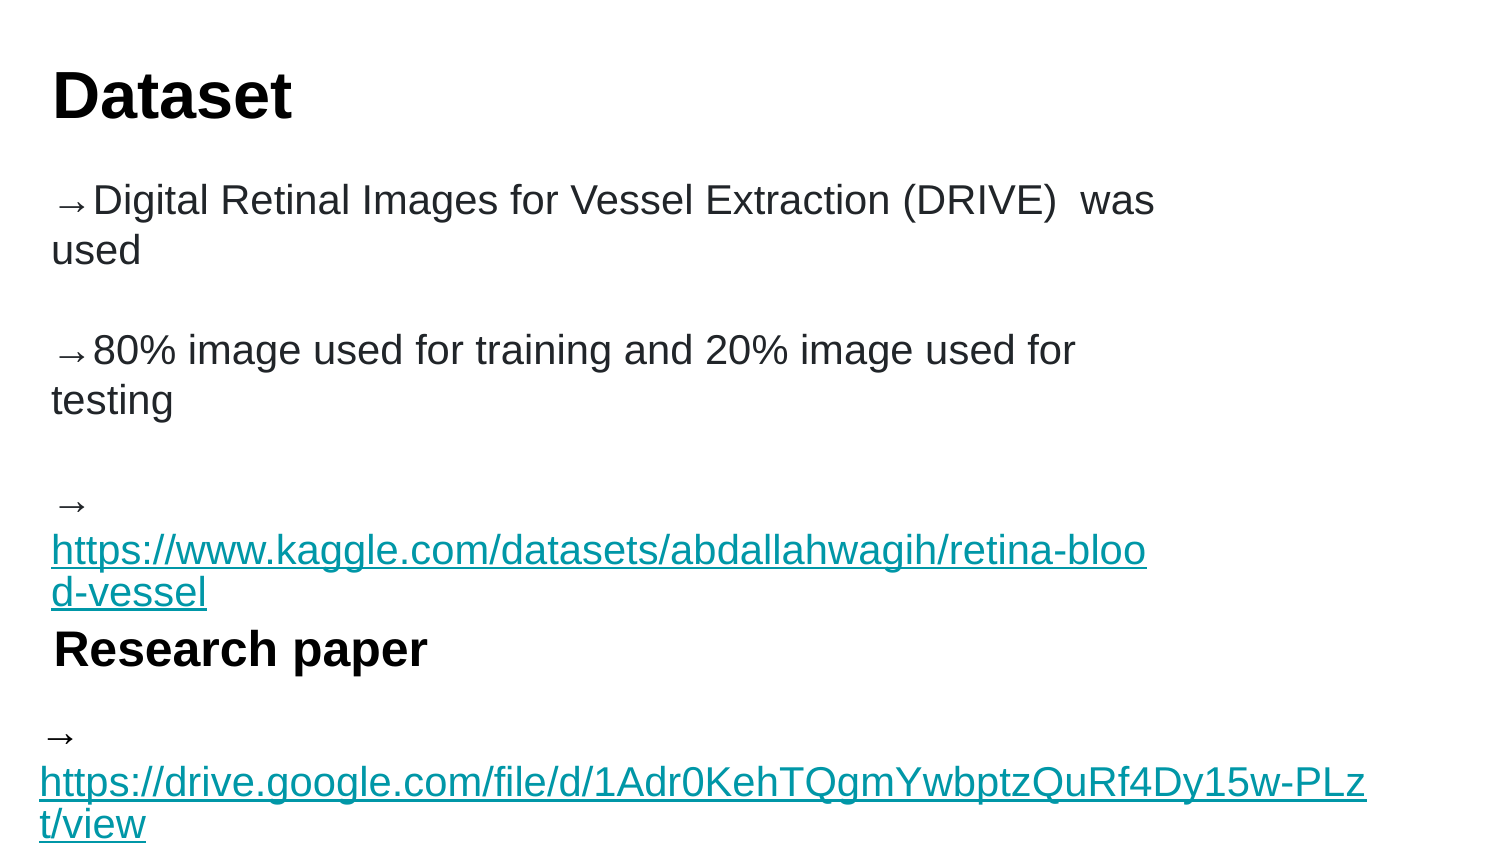

Dataset
→Digital Retinal Images for Vessel Extraction (DRIVE)  was used

→80% image used for training and 20% image used for testing

→https://www.kaggle.com/datasets/abdallahwagih/retina-blood-vessel
Research paper
→ https://drive.google.com/file/d/1Adr0KehTQgmYwbptzQuRf4Dy15w-PLzt/view